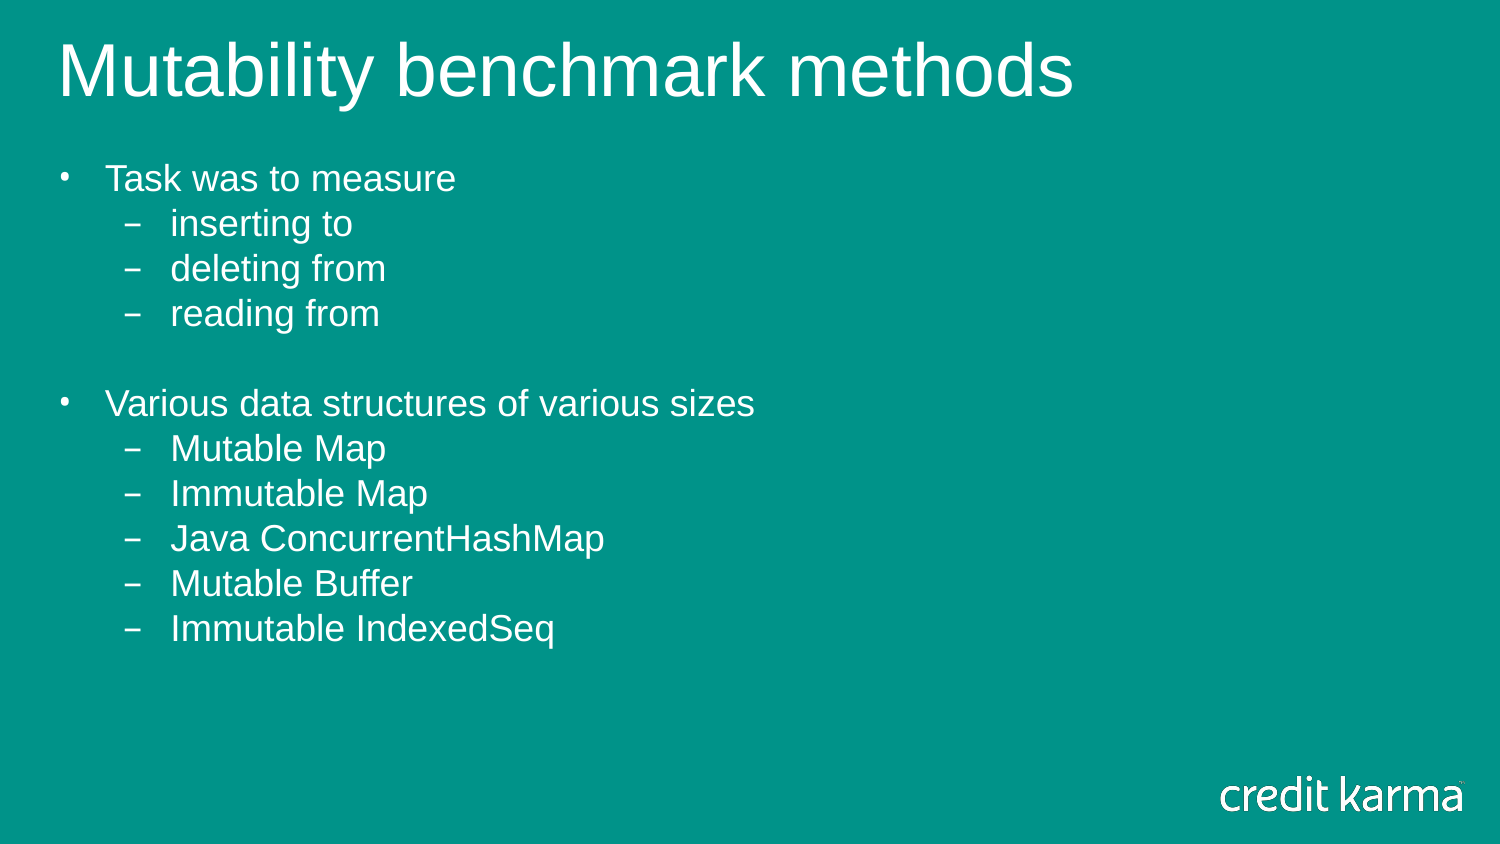

# Mutability benchmark methods
Task was to measure
inserting to
deleting from
reading from

Various data structures of various sizes
Mutable Map
Immutable Map
Java ConcurrentHashMap
Mutable Buffer
Immutable IndexedSeq